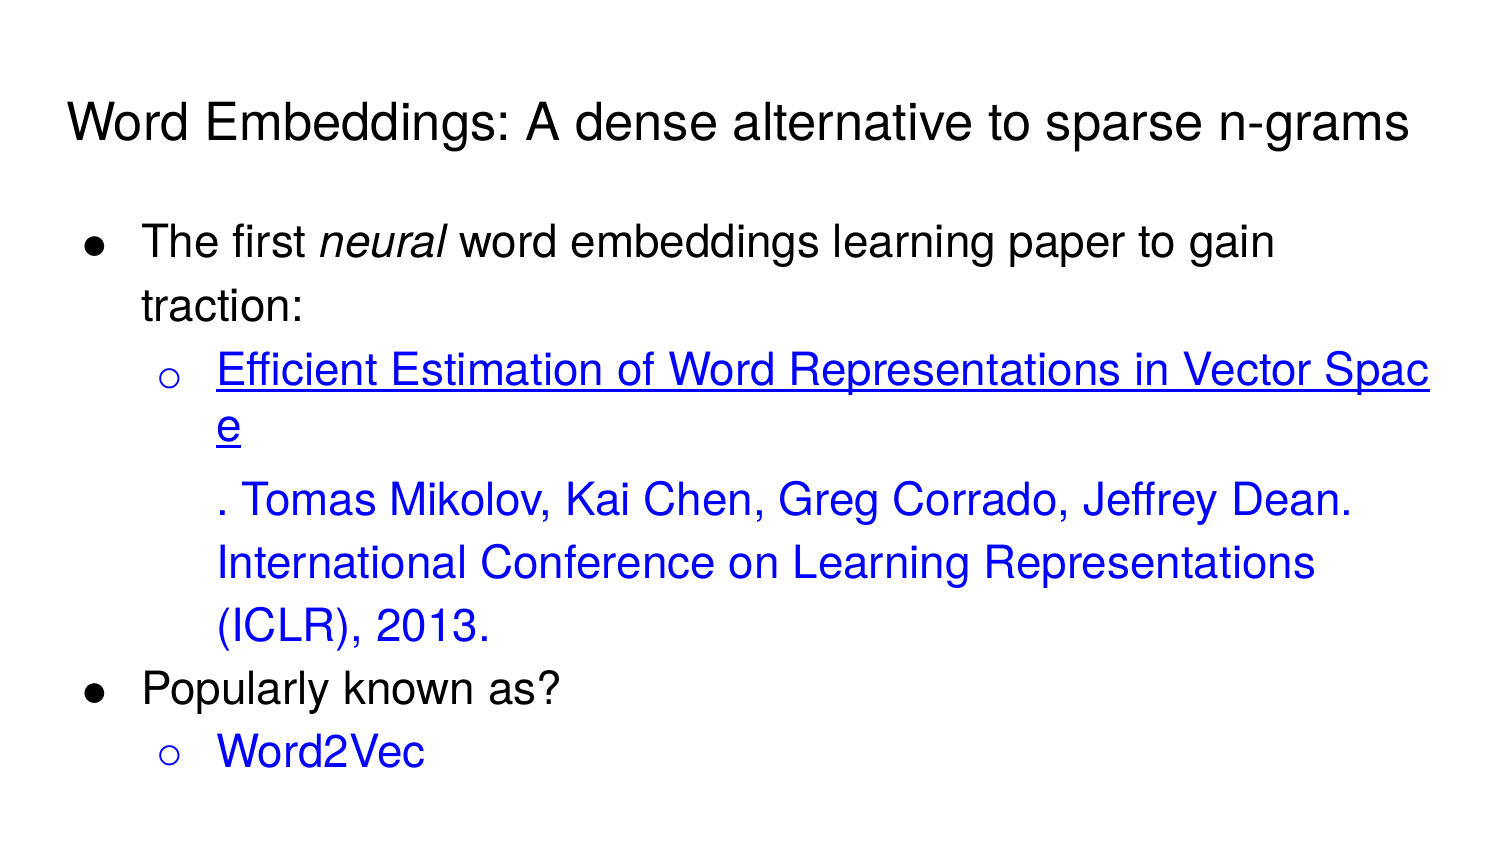

# Word Embeddings: A dense alternative to sparse n-grams
The first neural word embeddings learning paper to gain traction:
Efficient Estimation of Word Representations in Vector Space. Tomas Mikolov, Kai Chen, Greg Corrado, Jeffrey Dean. International Conference on Learning Representations (ICLR), 2013.
Popularly known as?
Word2Vec